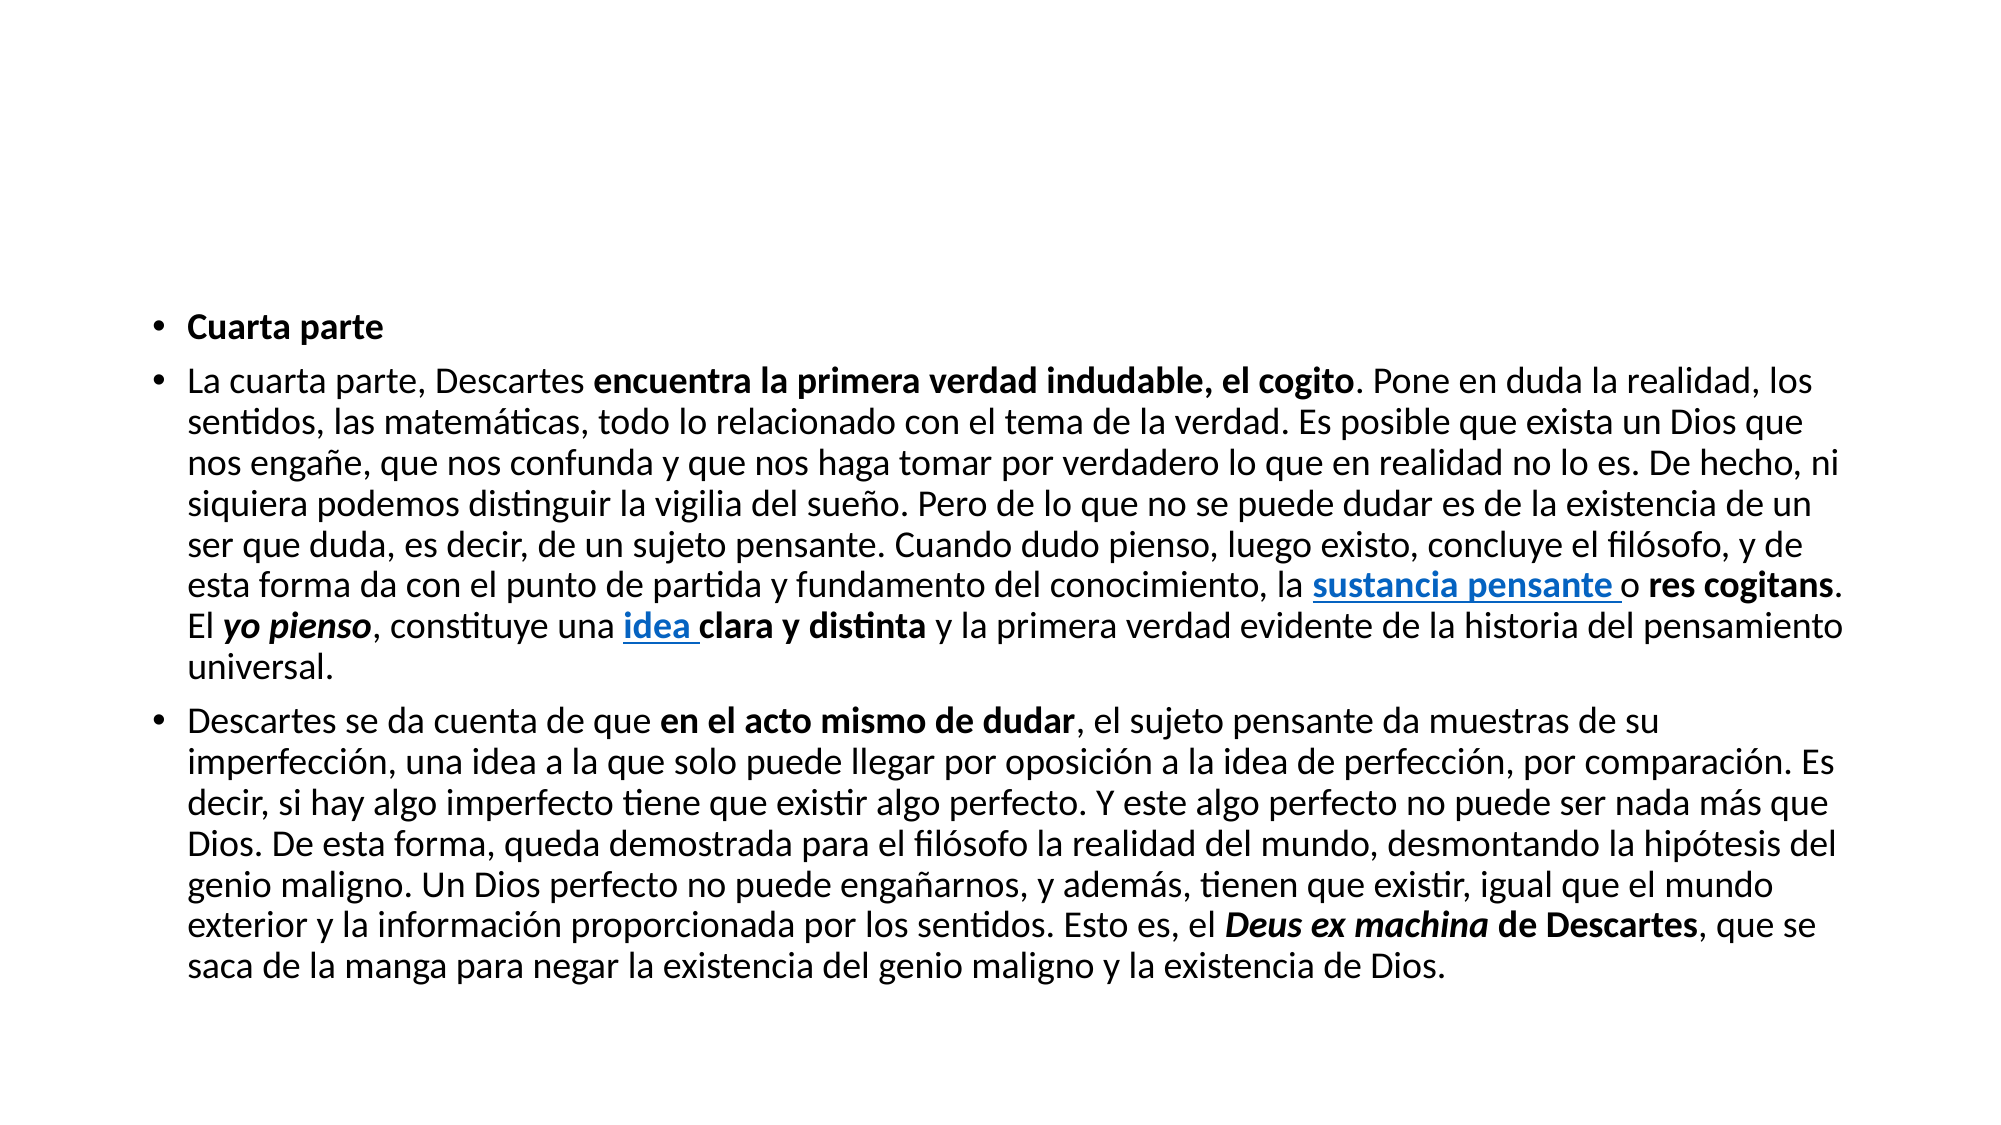

Cuarta parte
La cuarta parte, Descartes encuentra la primera verdad indudable, el cogito. Pone en duda la realidad, los sentidos, las matemáticas, todo lo relacionado con el tema de la verdad. Es posible que exista un Dios que nos engañe, que nos confunda y que nos haga tomar por verdadero lo que en realidad no lo es. De hecho, ni siquiera podemos distinguir la vigilia del sueño. Pero de lo que no se puede dudar es de la existencia de un ser que duda, es decir, de un sujeto pensante. Cuando dudo pienso, luego existo, concluye el filósofo, y de esta forma da con el punto de partida y fundamento del conocimiento, la sustancia pensante o res cogitans. El yo pienso, constituye una idea clara y distinta y la primera verdad evidente de la historia del pensamiento universal.
Descartes se da cuenta de que en el acto mismo de dudar, el sujeto pensante da muestras de su imperfección, una idea a la que solo puede llegar por oposición a la idea de perfección, por comparación. Es decir, si hay algo imperfecto tiene que existir algo perfecto. Y este algo perfecto no puede ser nada más que Dios. De esta forma, queda demostrada para el filósofo la realidad del mundo, desmontando la hipótesis del genio maligno. Un Dios perfecto no puede engañarnos, y además, tienen que existir, igual que el mundo exterior y la información proporcionada por los sentidos. Esto es, el Deus ex machina de Descartes, que se saca de la manga para negar la existencia del genio maligno y la existencia de Dios.